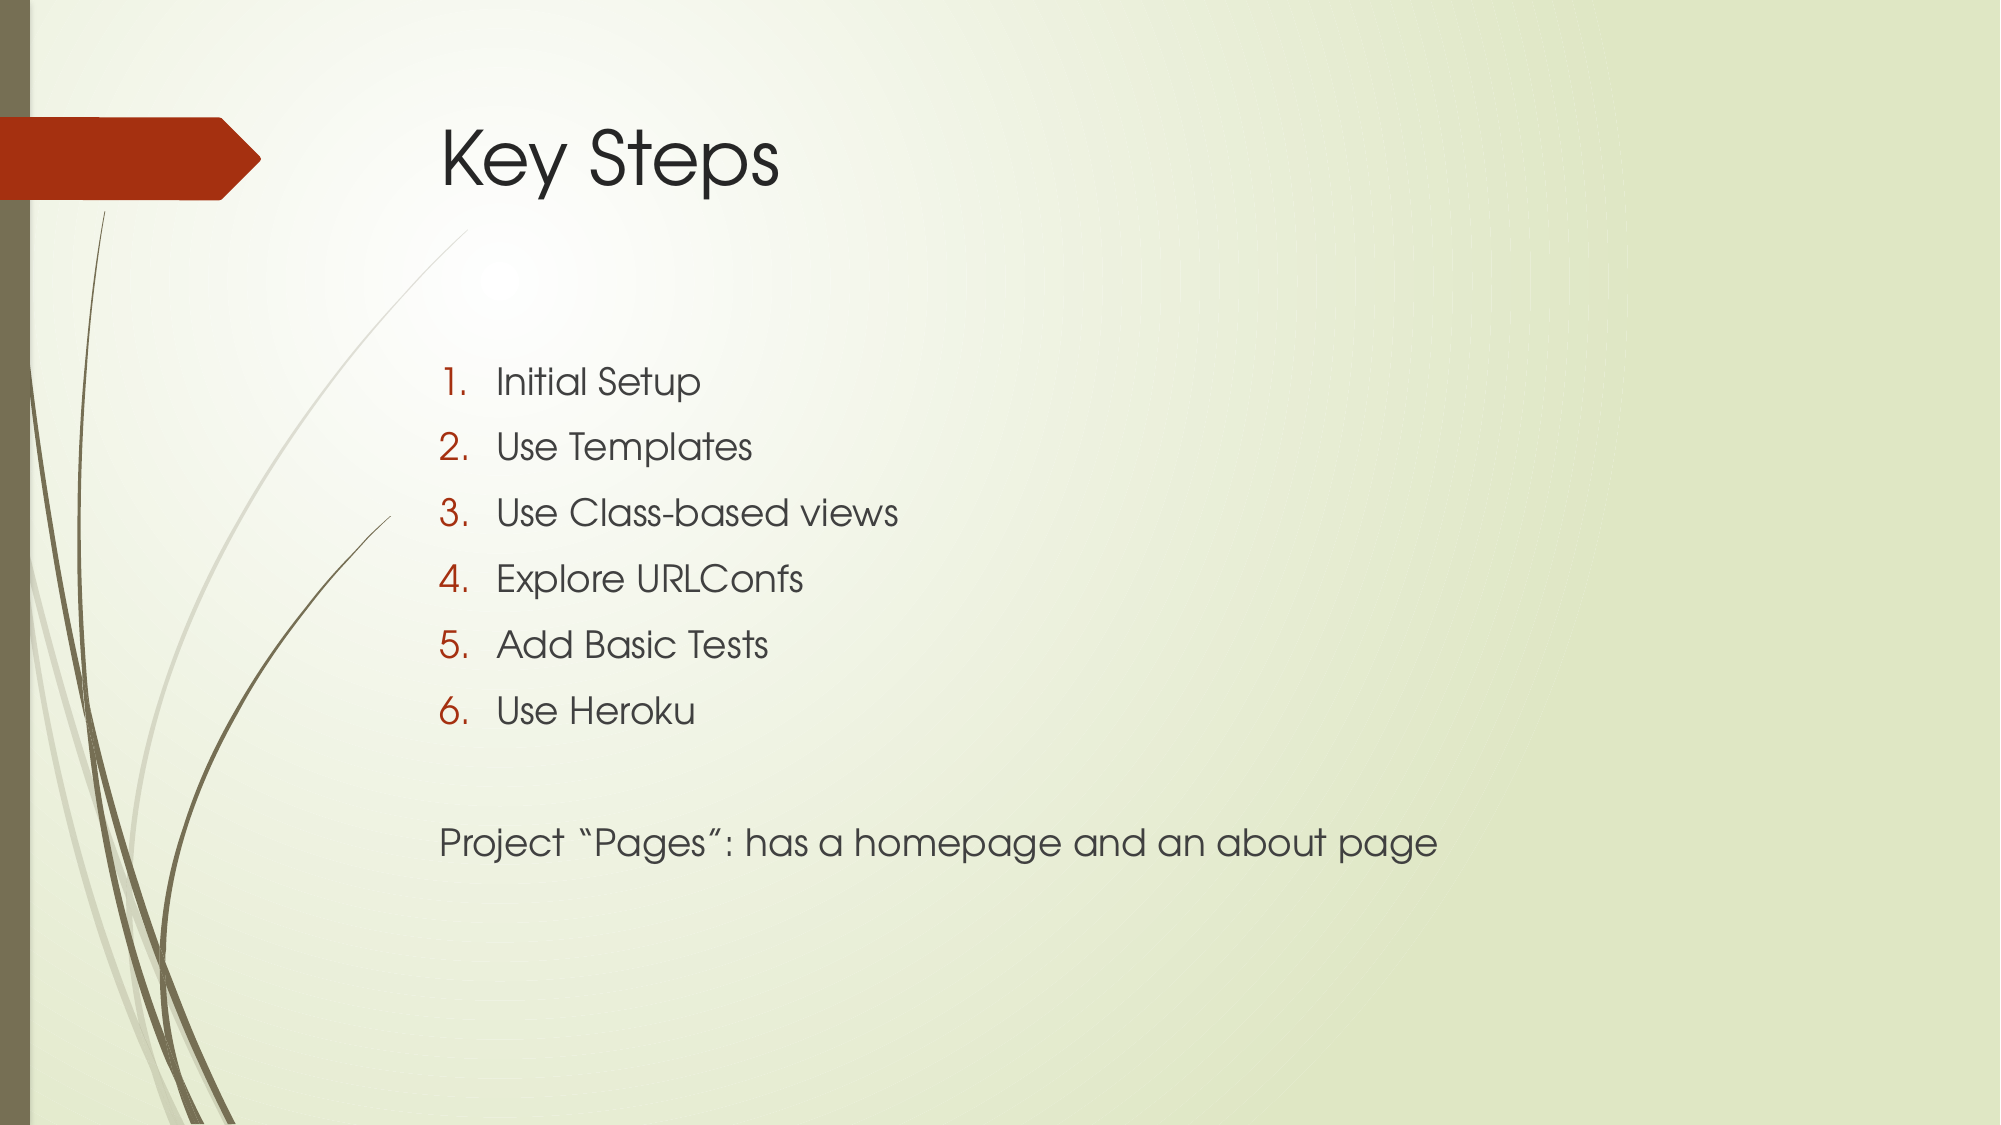

# Key Steps
Initial Setup
Use Templates
Use Class-based views
Explore URLConfs
Add Basic Tests
Use Heroku

Project “Pages”: has a homepage and an about page